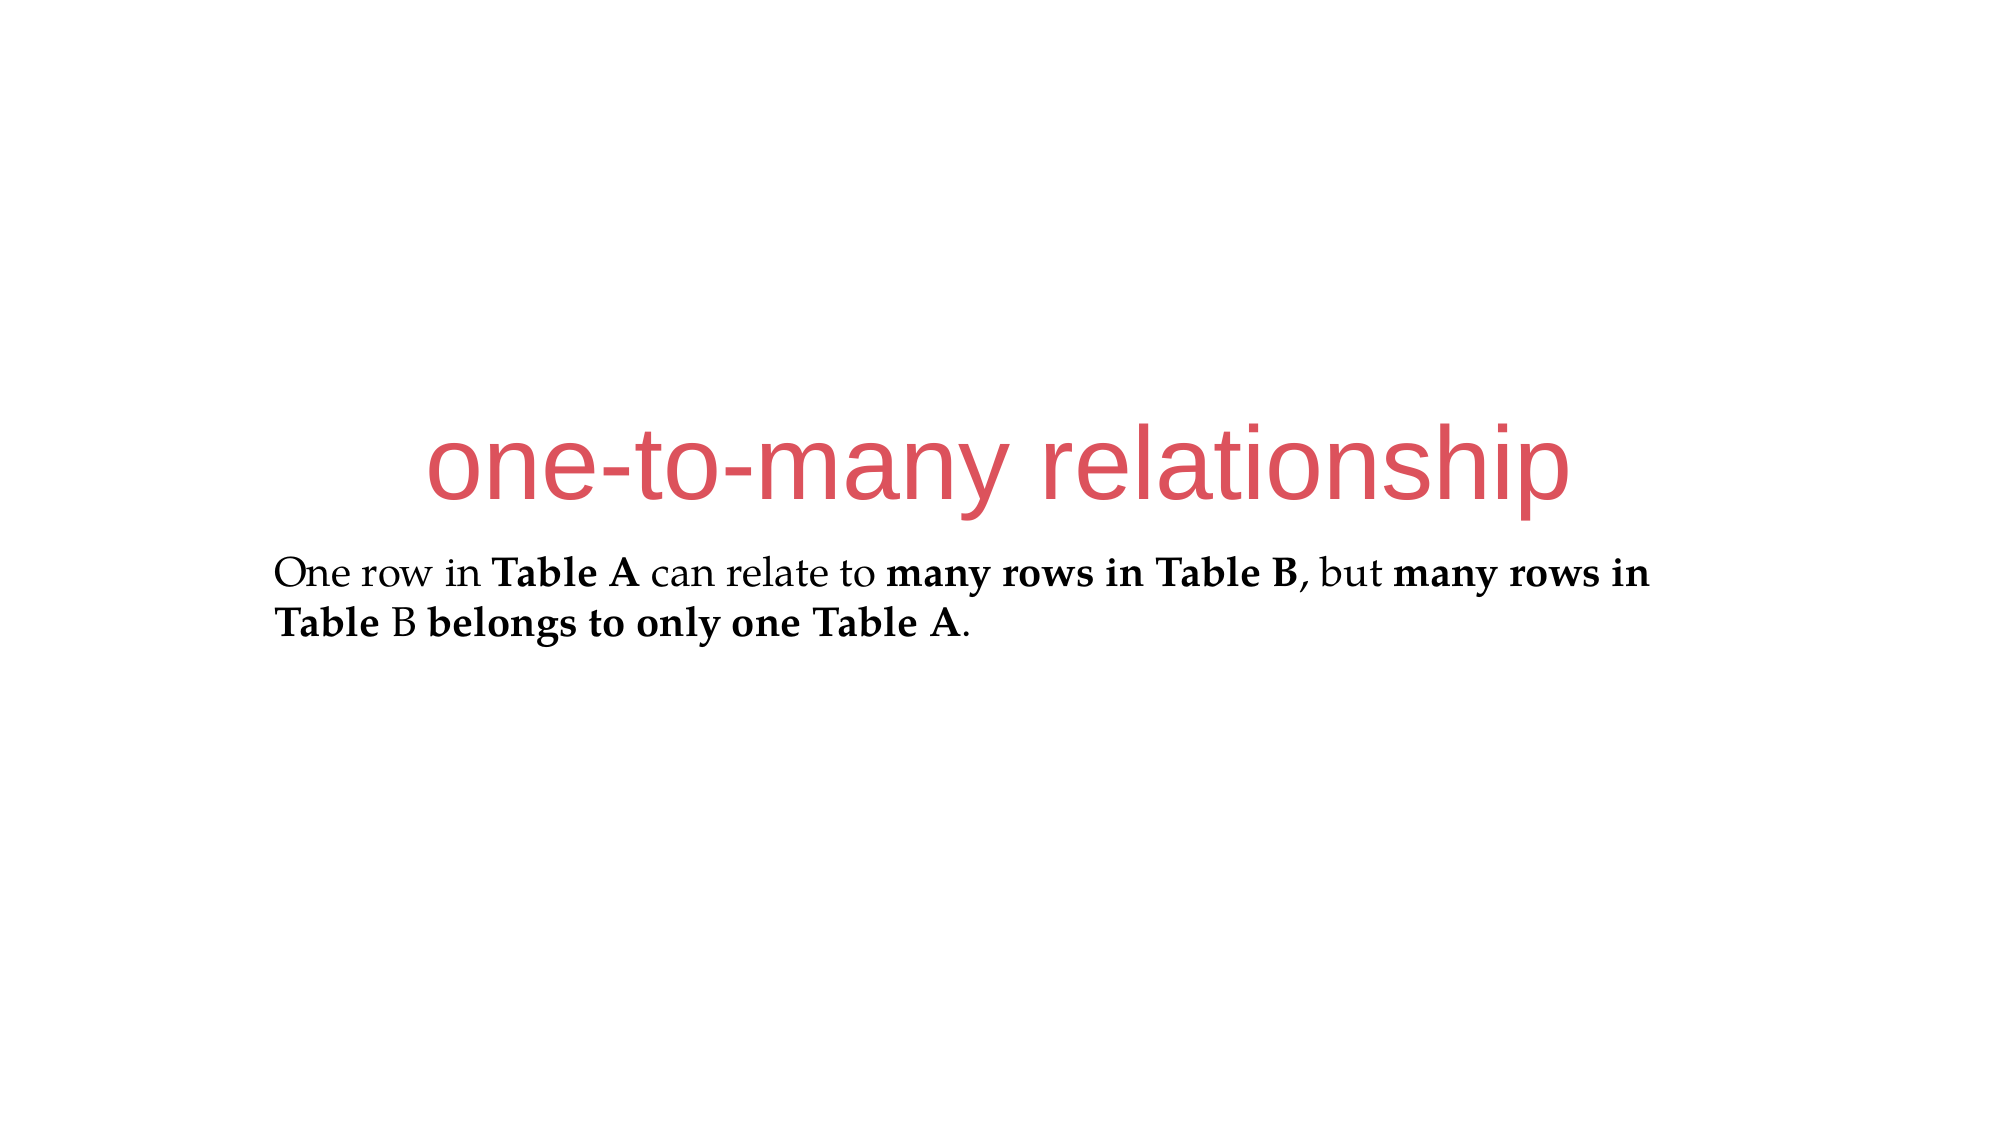

one-to-many relationship
One row in Table A can relate to many rows in Table B, but many rows in Table B belongs to only one Table A.